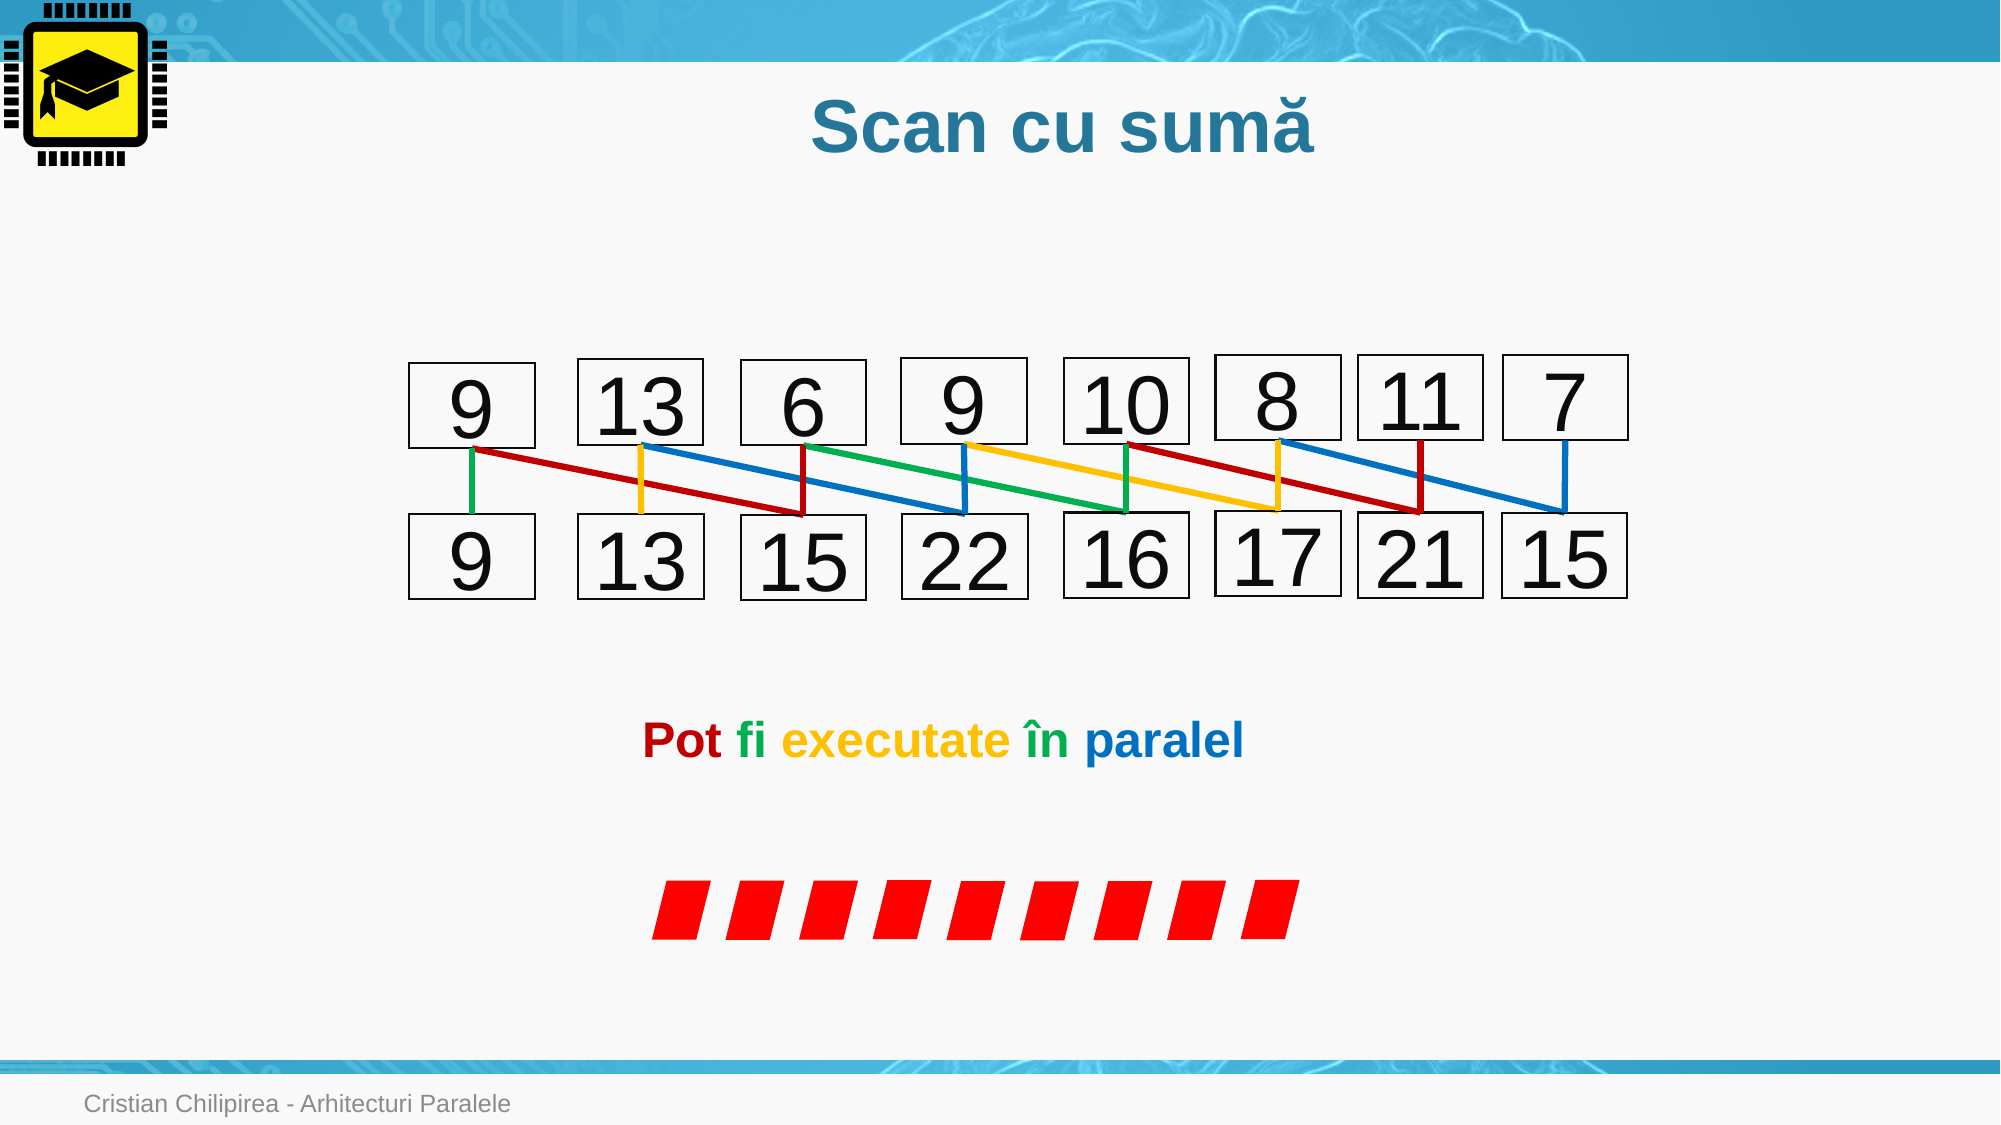

# Scan cu sumă
8
11
7
9
10
13
6
9
17
16
21
15
9
13
22
15
Pot fi executate în paralel

Cristian Chilipirea - Arhitecturi Paralele